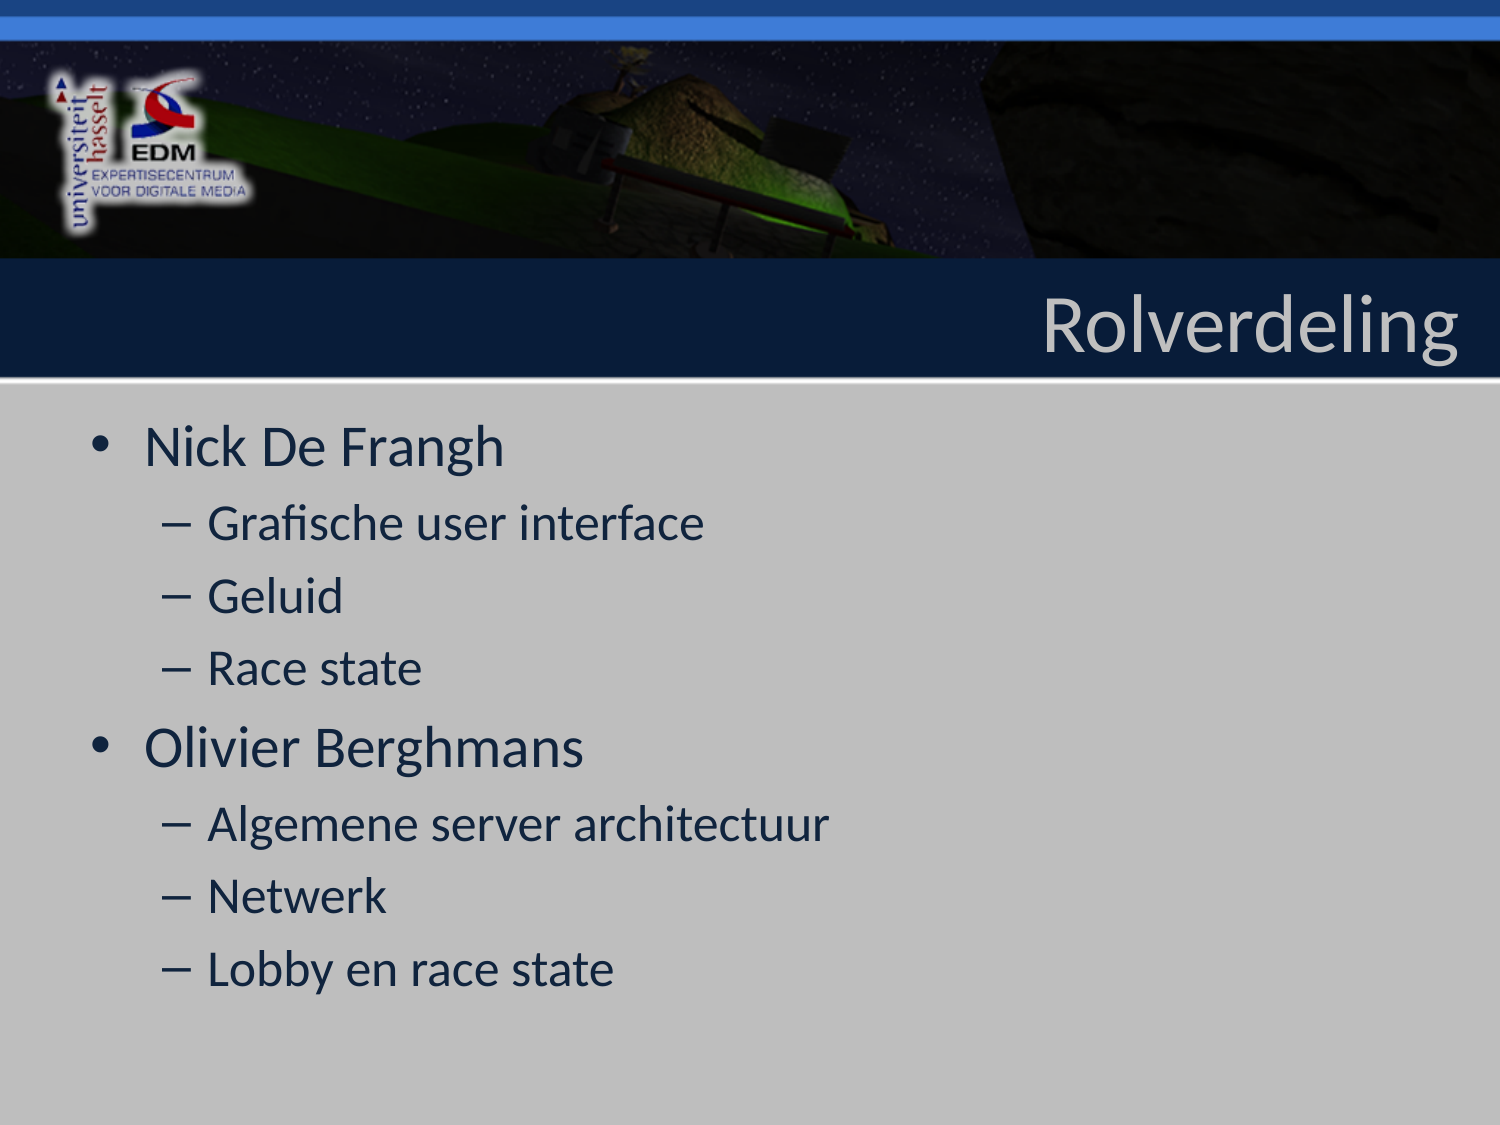

# Rolverdeling
Nick De Frangh
Grafische user interface
Geluid
Race state
Olivier Berghmans
Algemene server architectuur
Netwerk
Lobby en race state